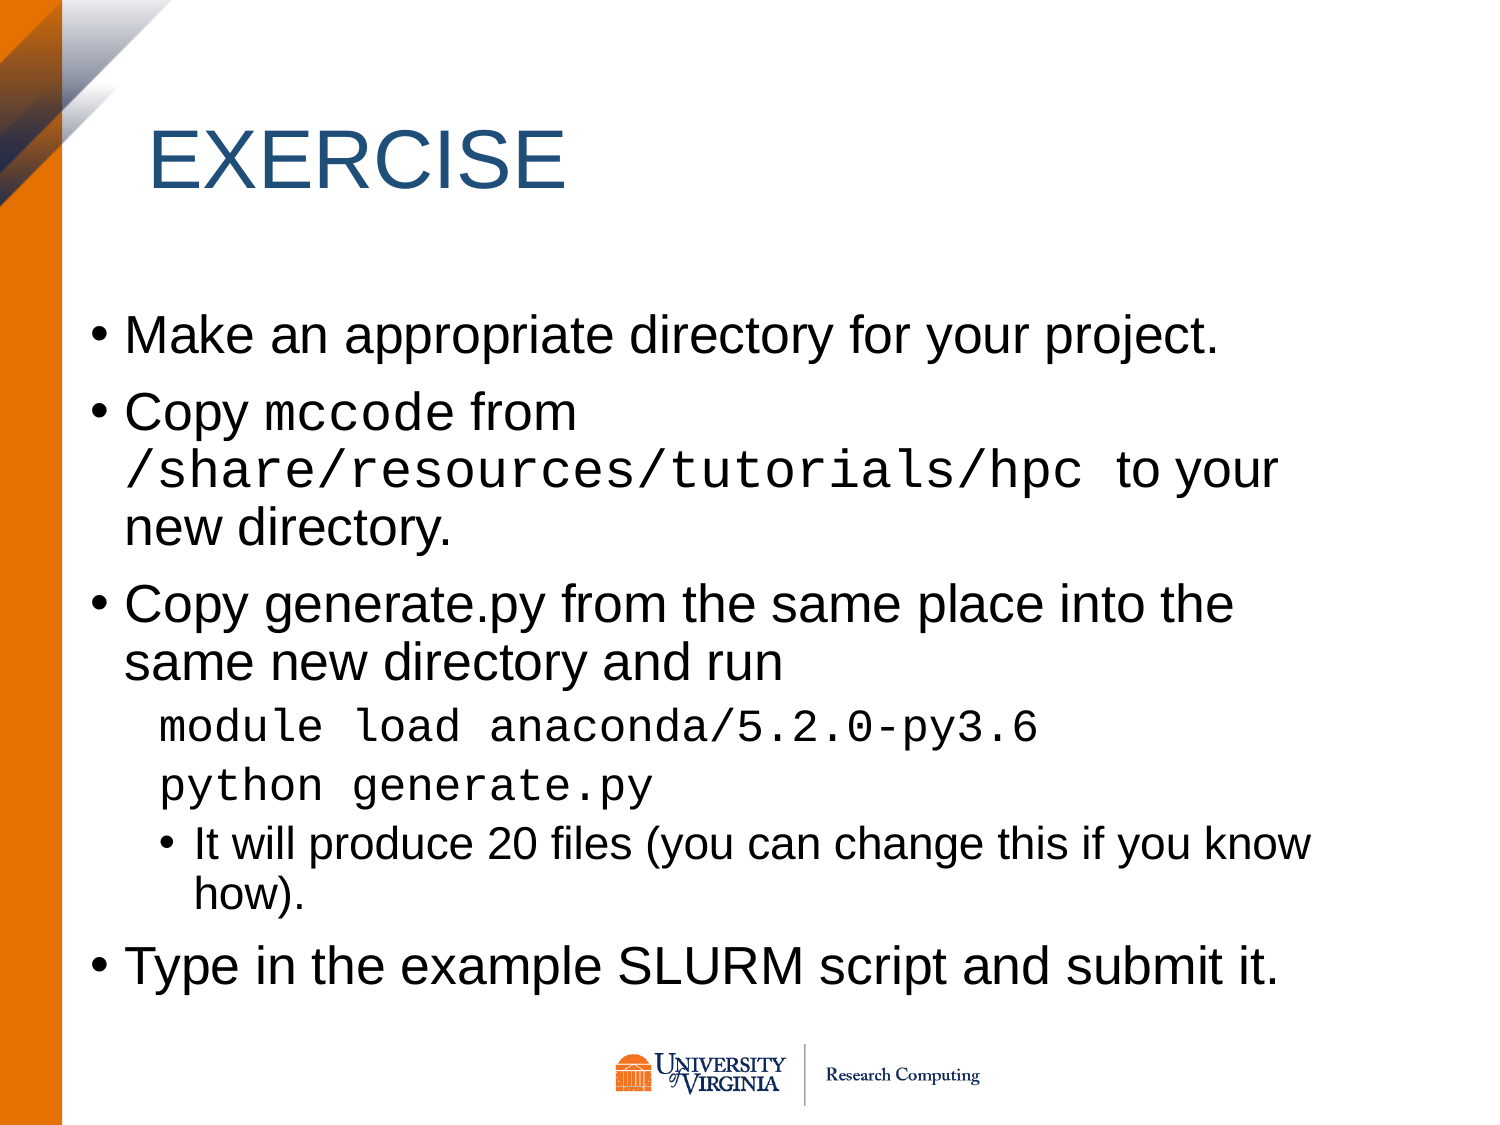

# EXERCISE
Make an appropriate directory for your project.
Copy mccode from /share/resources/tutorials/hpc to your new directory.
Copy generate.py from the same place into the same new directory and run
module load anaconda/5.2.0-py3.6
python generate.py
It will produce 20 files (you can change this if you know how).
Type in the example SLURM script and submit it.